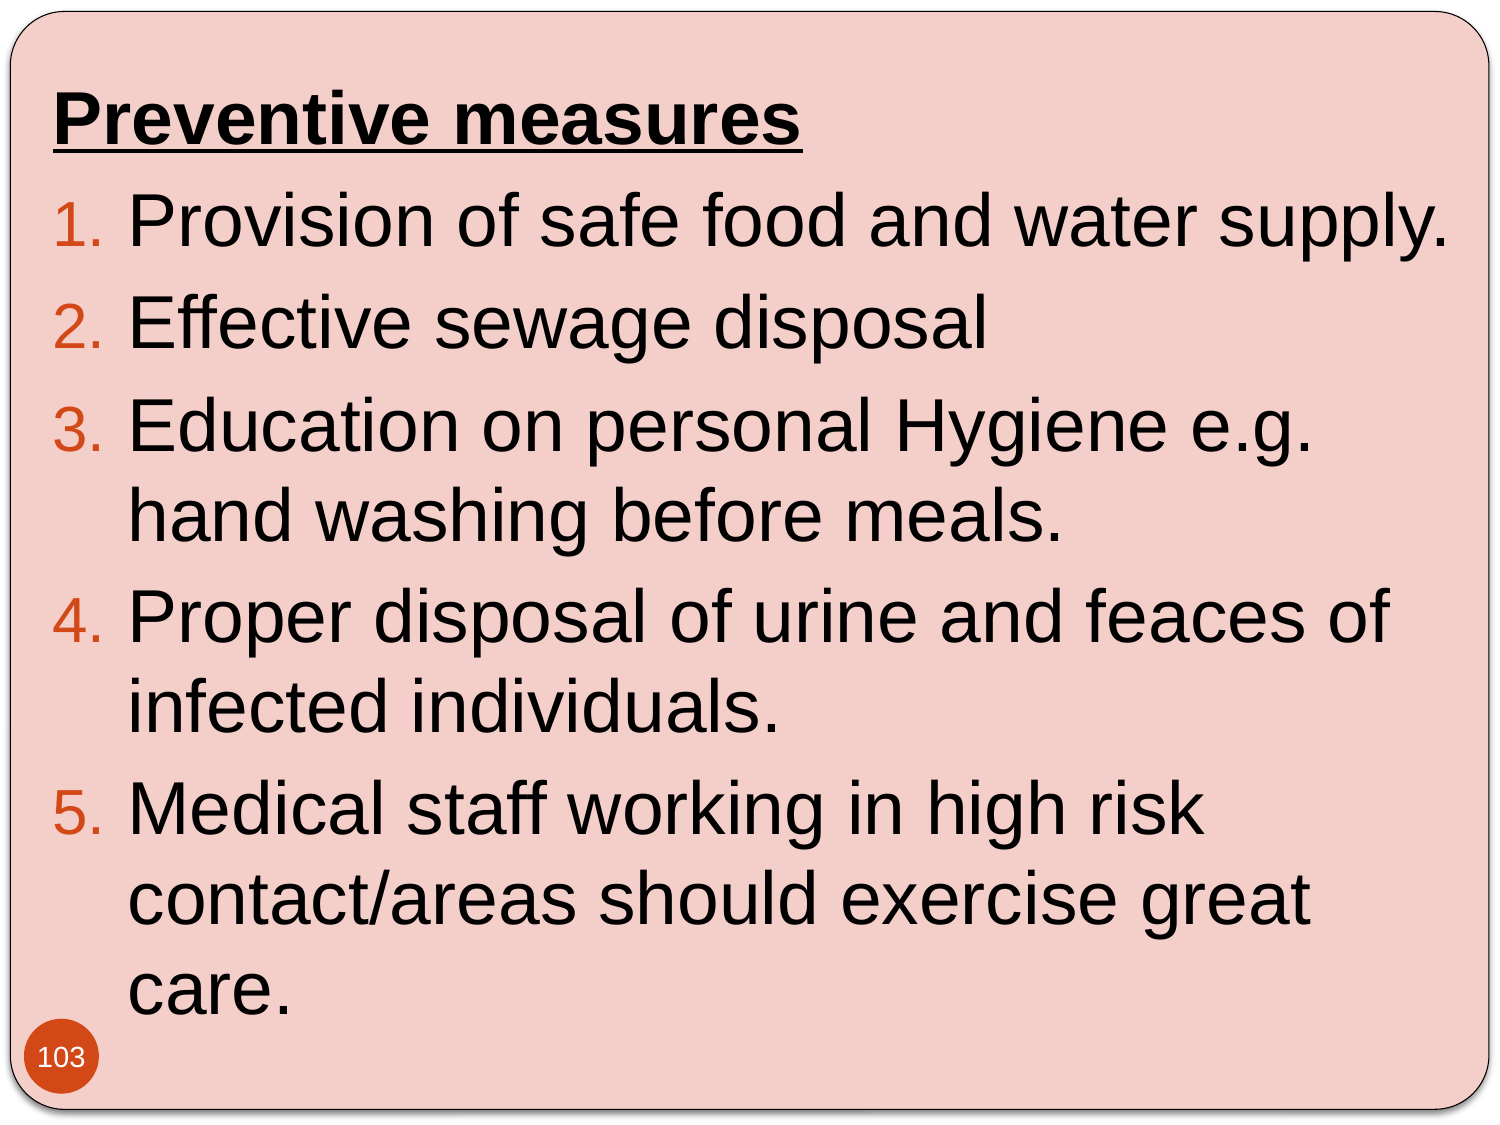

Preventive measures
Provision of safe food and water supply.
Effective sewage disposal
Education on personal Hygiene e.g. hand washing before meals.
Proper disposal of urine and feaces of infected individuals.
Medical staff working in high risk contact/areas should exercise great care.
103